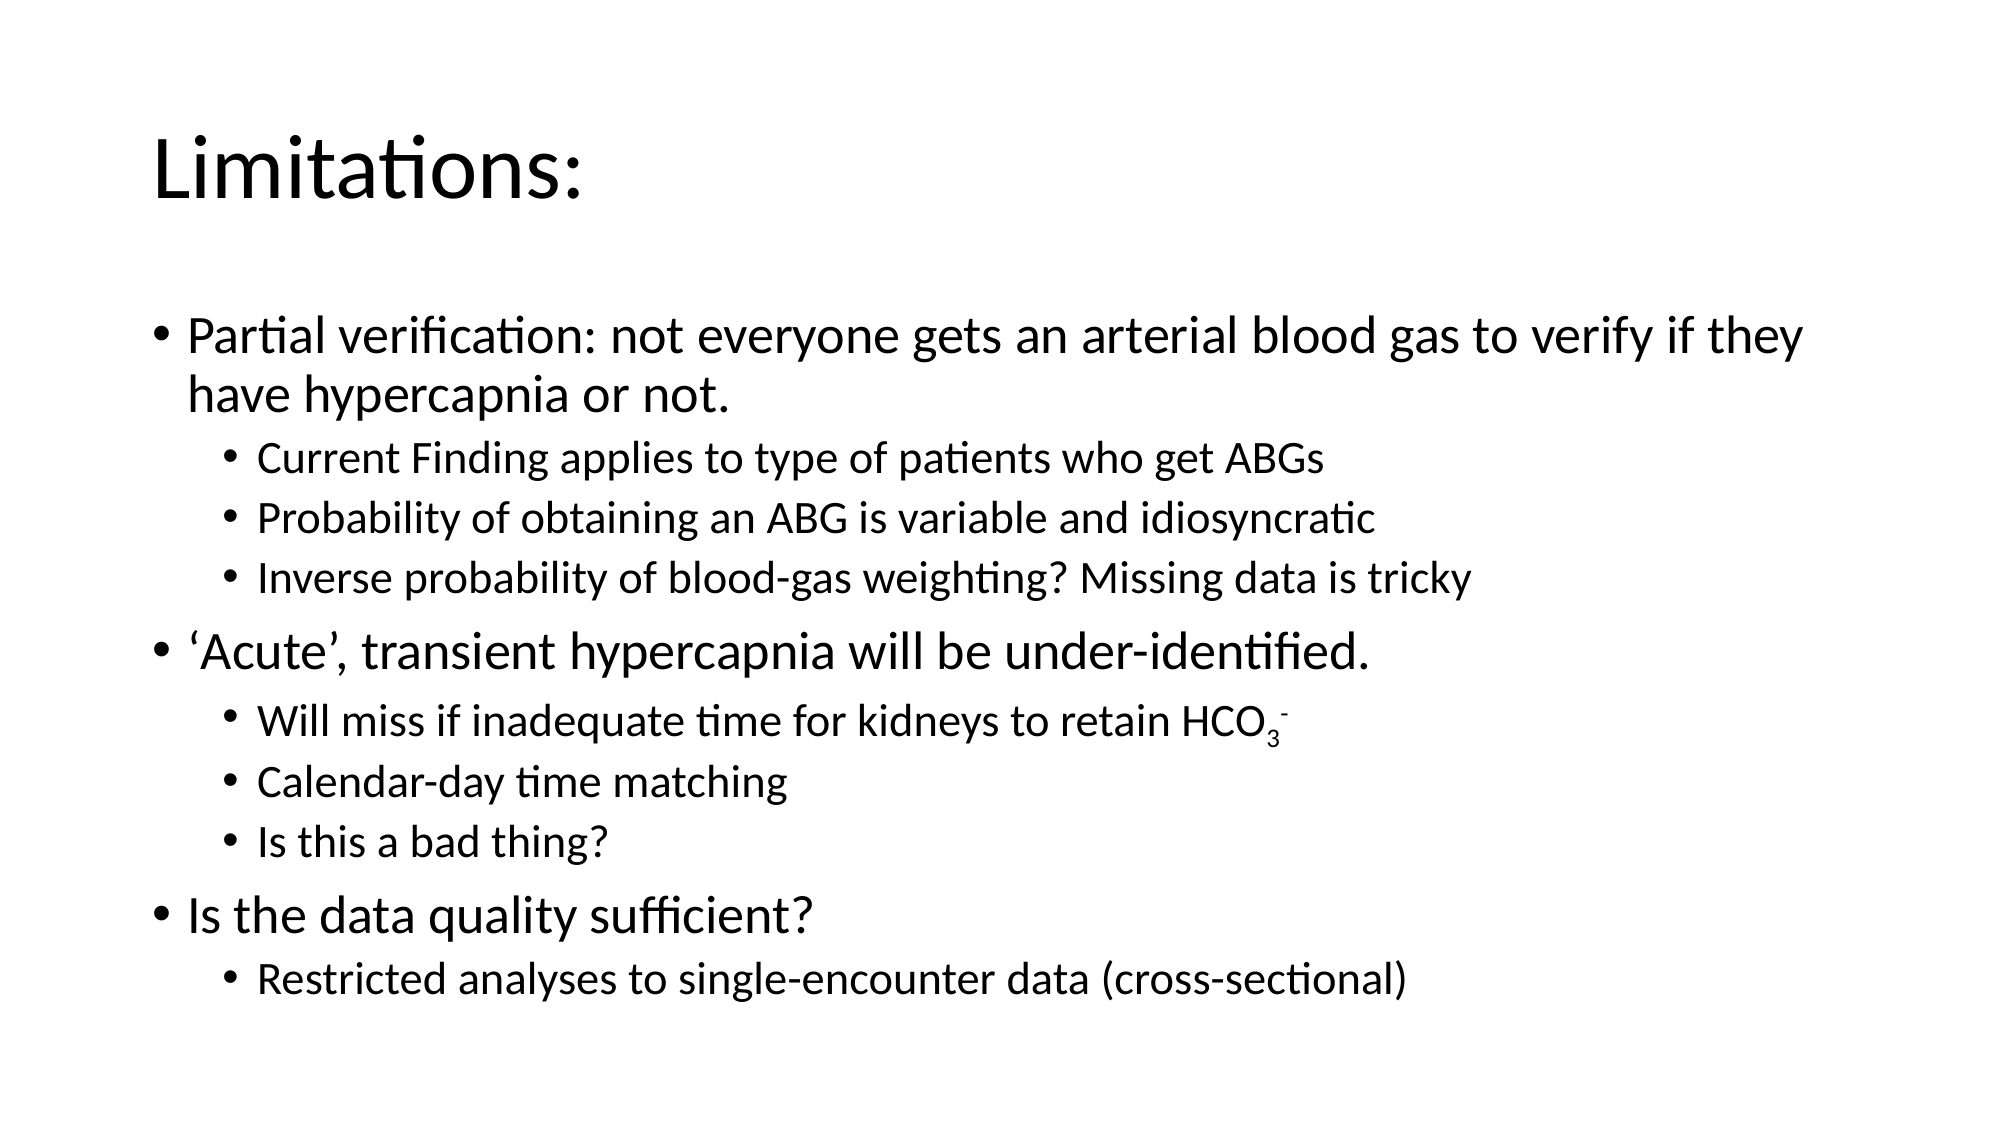

# Limitations:
Partial verification: not everyone gets an arterial blood gas to verify if they have hypercapnia or not.
Current Finding applies to type of patients who get ABGs
Probability of obtaining an ABG is variable and idiosyncratic
Inverse probability of blood-gas weighting? Missing data is tricky
‘Acute’, transient hypercapnia will be under-identified.
Will miss if inadequate time for kidneys to retain HCO3-
Calendar-day time matching
Is this a bad thing?
Is the data quality sufficient?
Restricted analyses to single-encounter data (cross-sectional)